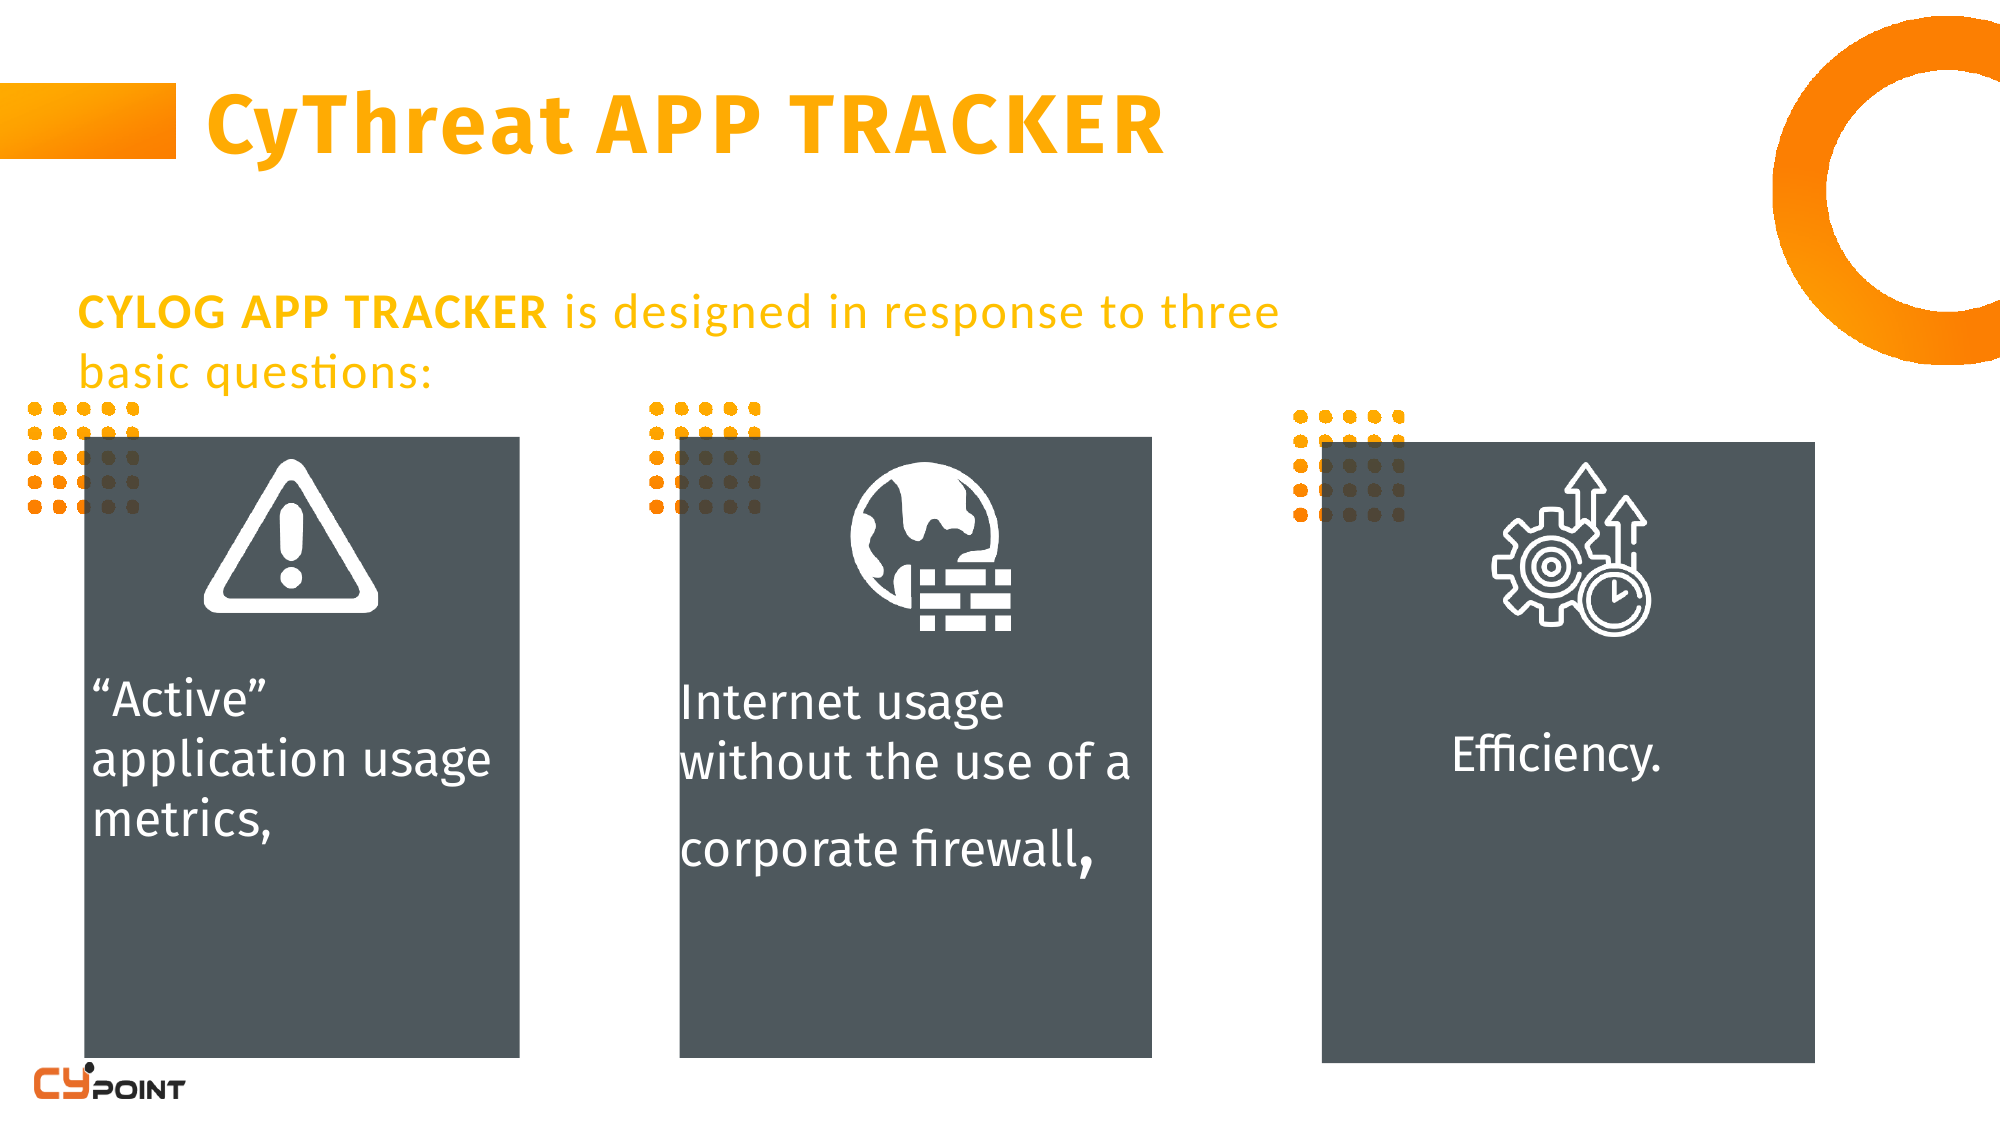

# CyThreat APP TRACKER

CYLOG APP TRACKER is designed in response to three basic questions:

“

Internet usage without the use of a corporate firewall,

Efficiency.

“Active” application usage metrics,